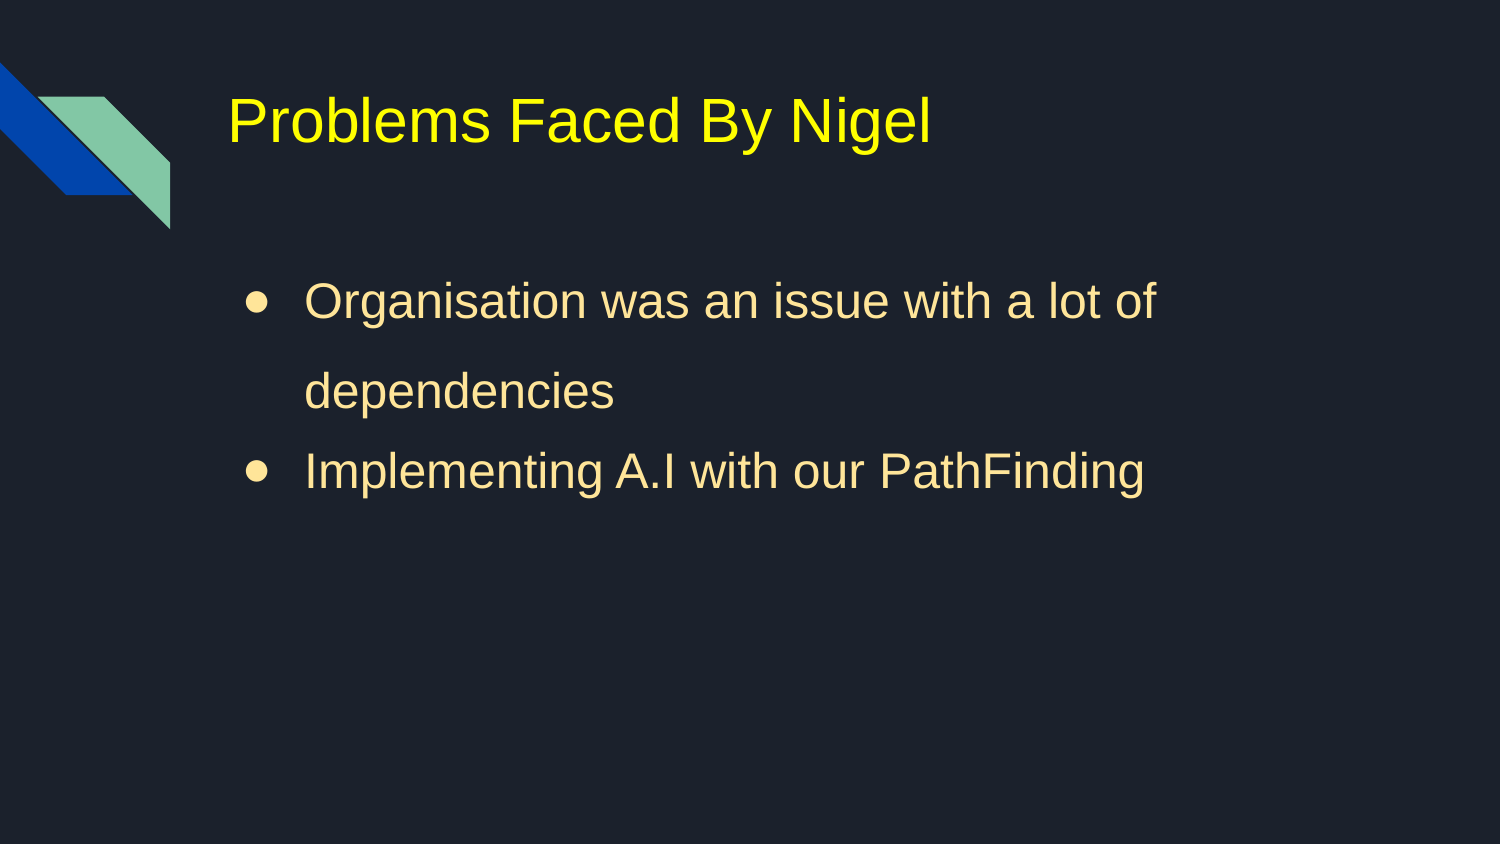

# Problems Faced By Nigel
Organisation was an issue with a lot of dependencies

Implementing A.I with our PathFinding